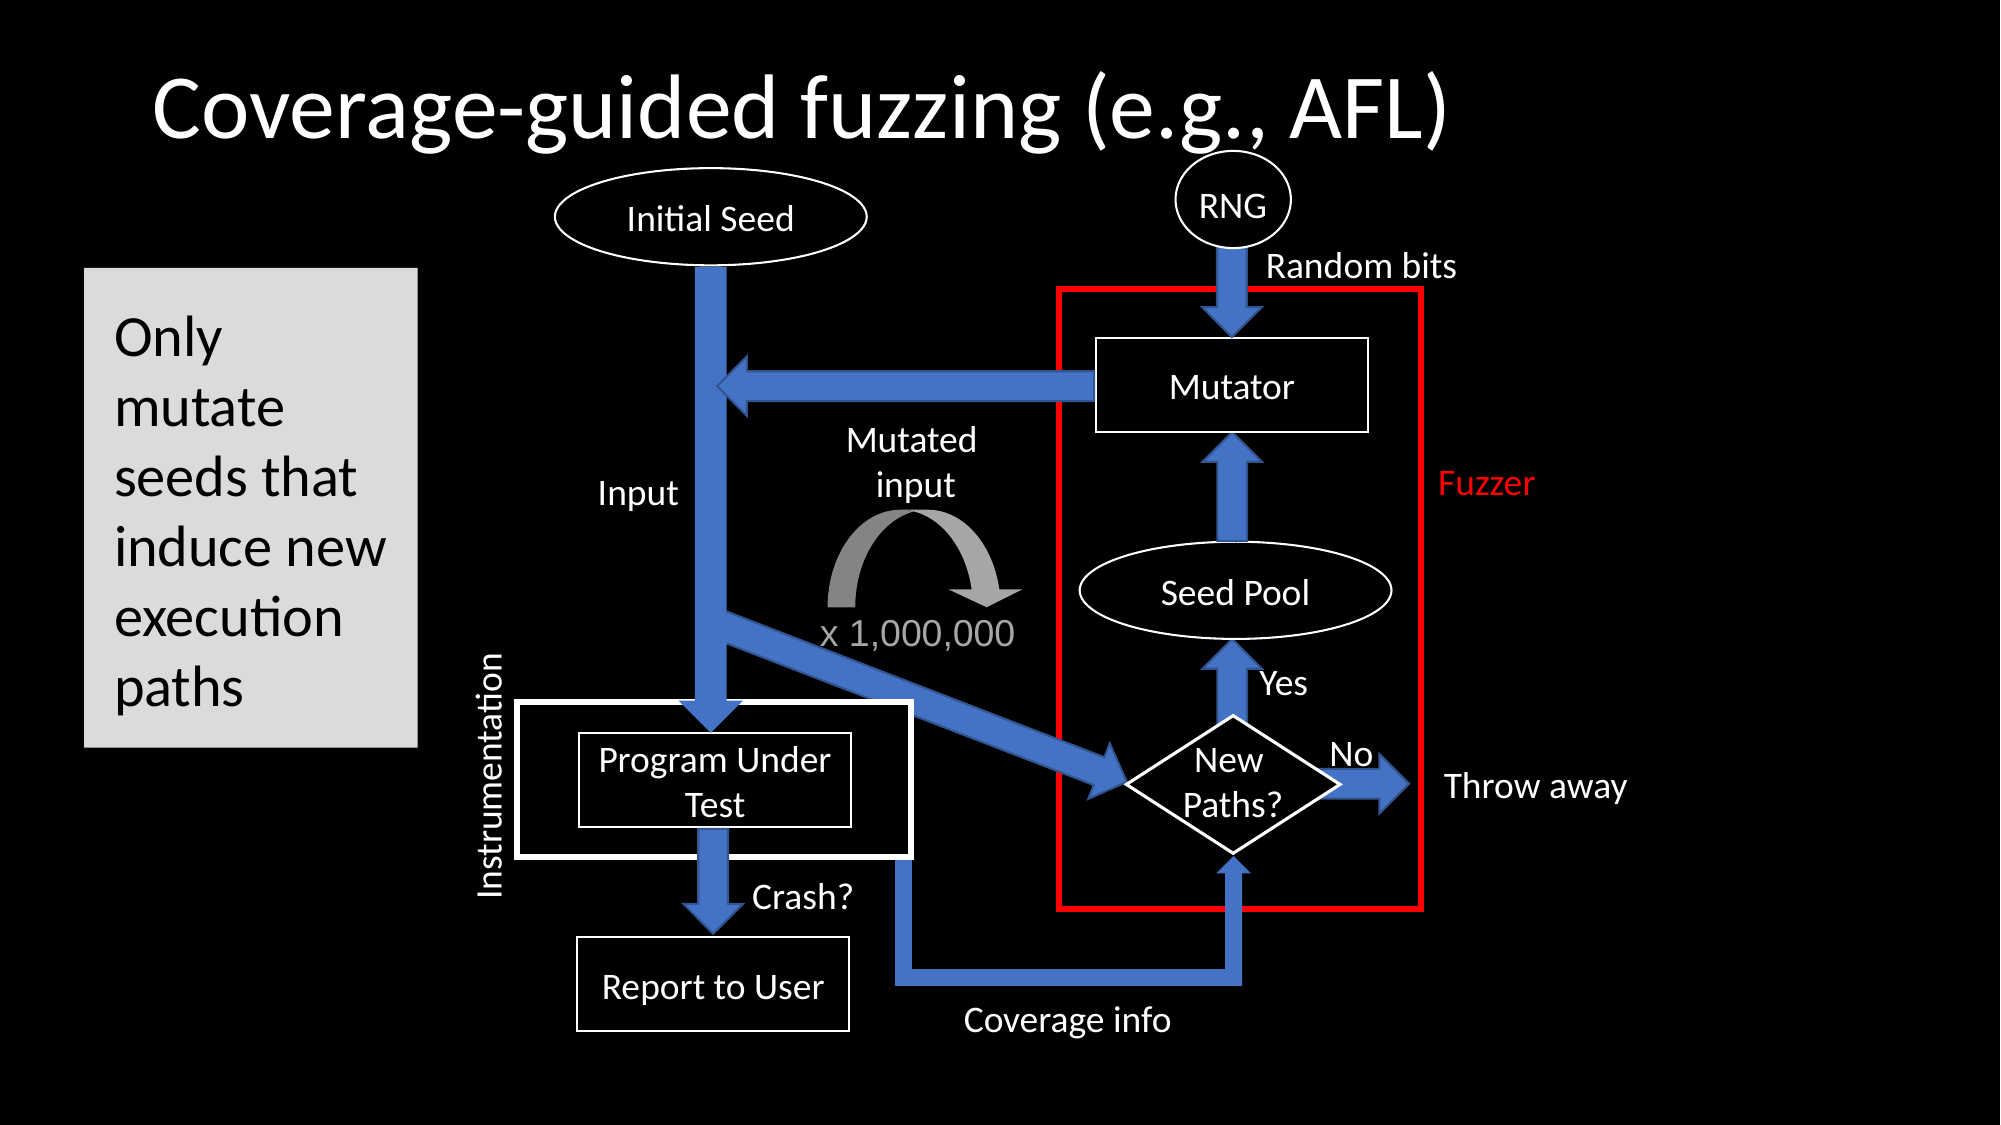

# Coverage-guided fuzzing (e.g., AFL)

Initial Seed
RNG

Random bits

Only mutate seeds that induce new execution paths

Mutator
Mutated
input

Fuzzer
Input

Seed Pool
x 1,000,000

Yes

New
Paths?

No
Program Under Test
Instrumentation
Throw away

Crash?
Report to User
Coverage info